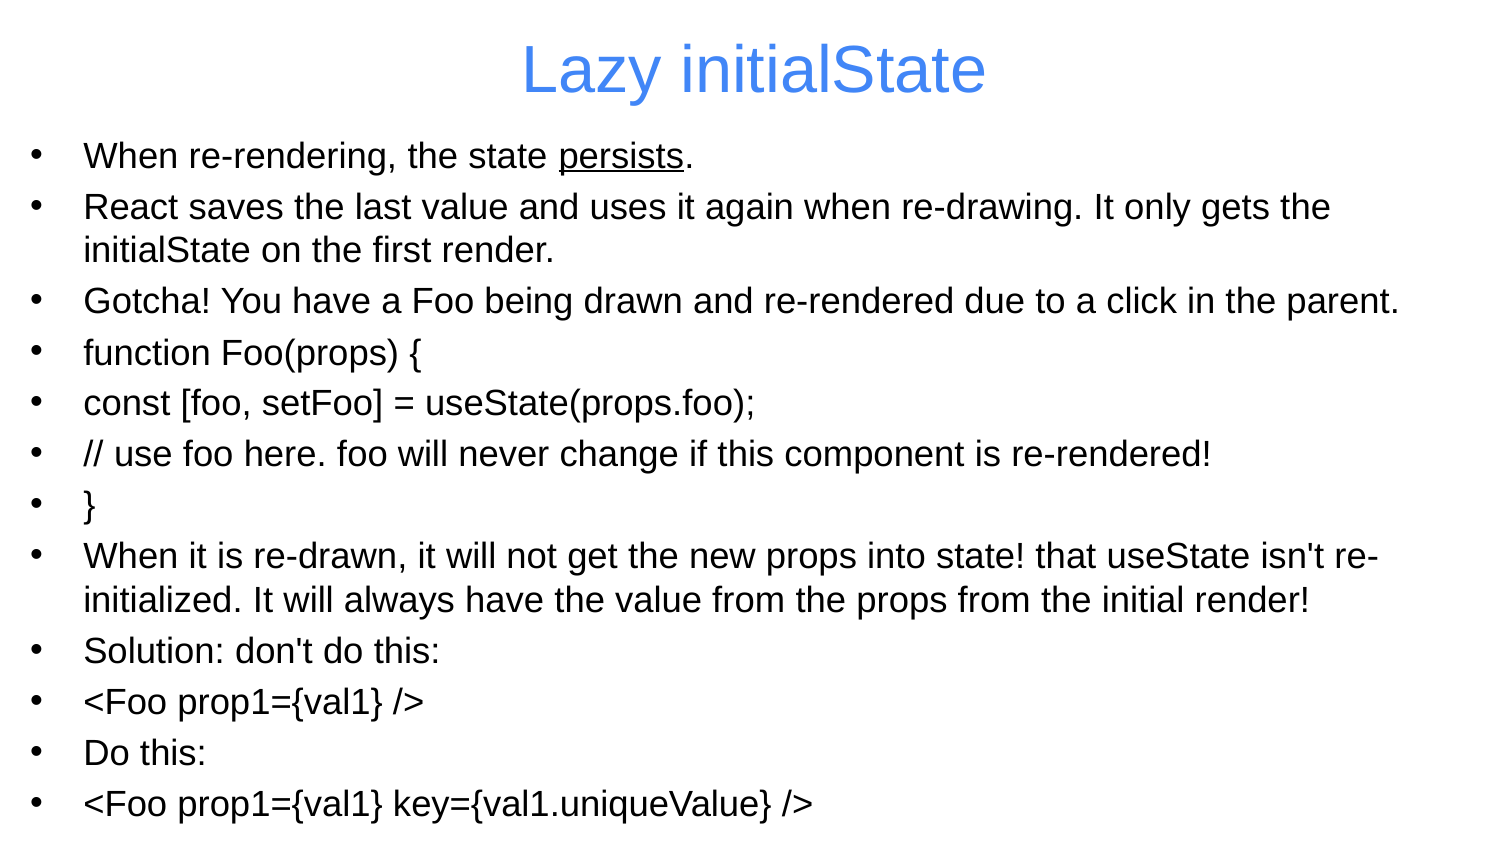

# Lazy initialState
When re-rendering, the state persists.
React saves the last value and uses it again when re-drawing. It only gets the initialState on the first render.
Gotcha! You have a Foo being drawn and re-rendered due to a click in the parent.
function Foo(props) {
const [foo, setFoo] = useState(props.foo);
// use foo here. foo will never change if this component is re-rendered!
}
When it is re-drawn, it will not get the new props into state! that useState isn't re-initialized. It will always have the value from the props from the initial render!
Solution: don't do this:
<Foo prop1={val1} />
Do this:
<Foo prop1={val1} key={val1.uniqueValue} />